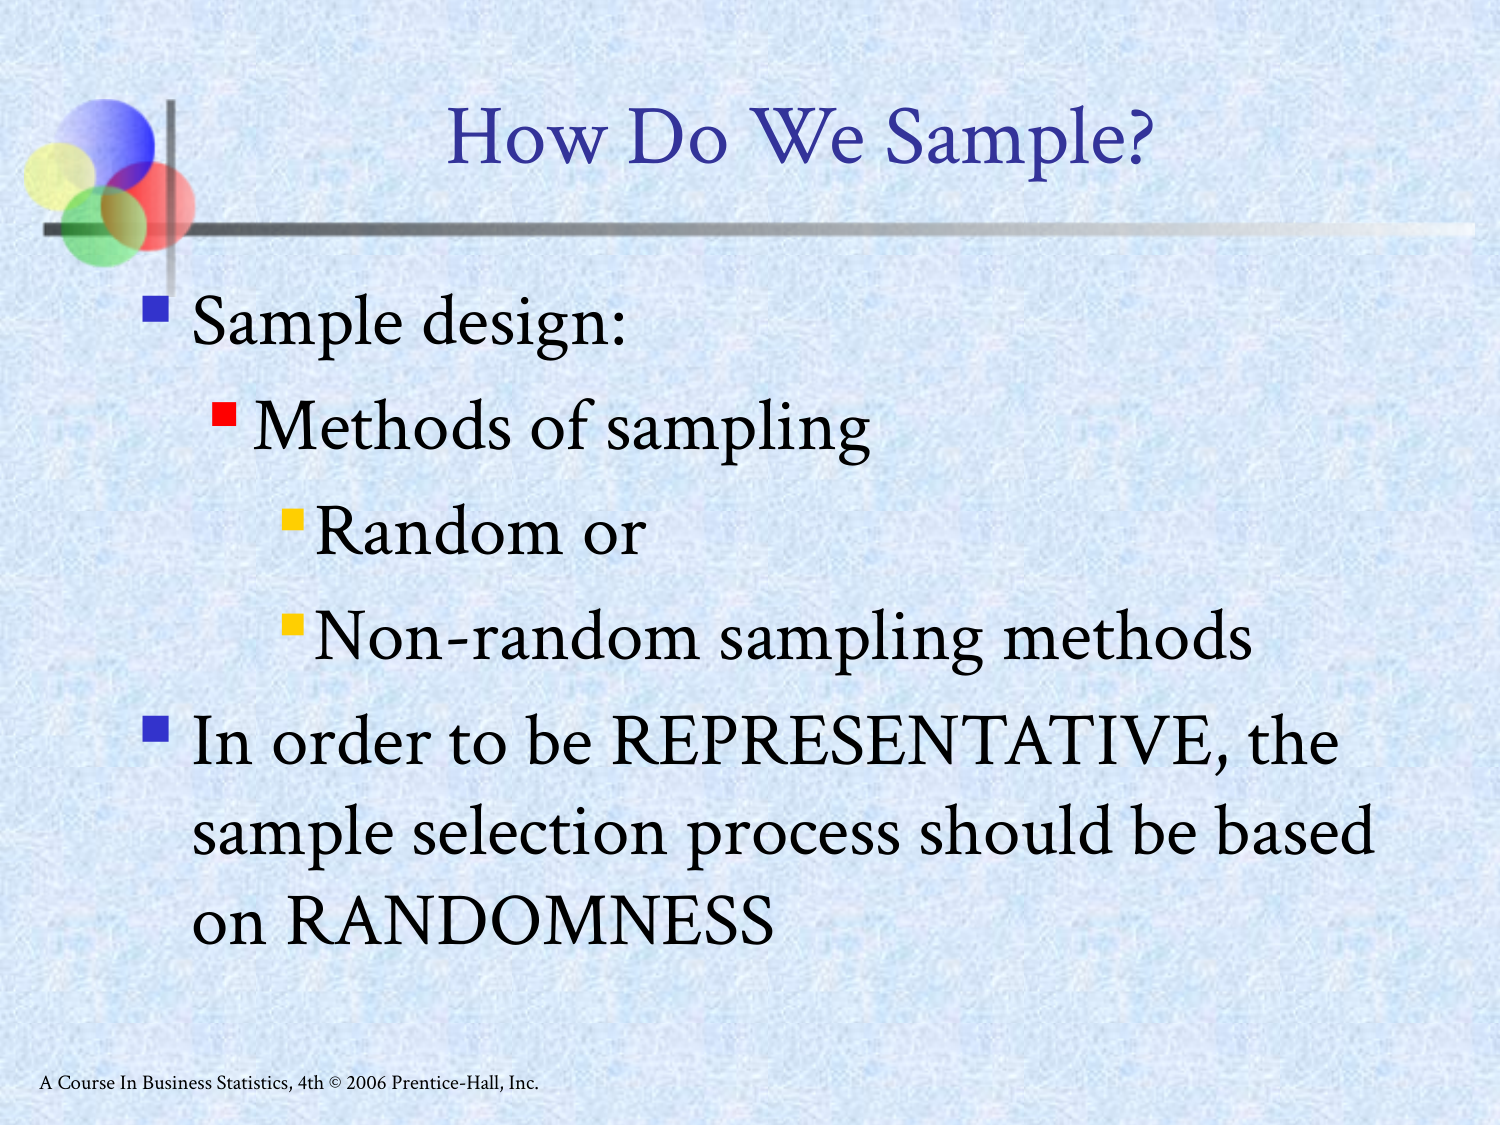

# How Do We Sample?
Sample design:
Methods of sampling
Random or
Non-random sampling methods
In order to be REPRESENTATIVE, the sample selection process should be based on RANDOMNESS
A Course In Business Statistics, 4th © 2006 Prentice-Hall, Inc.